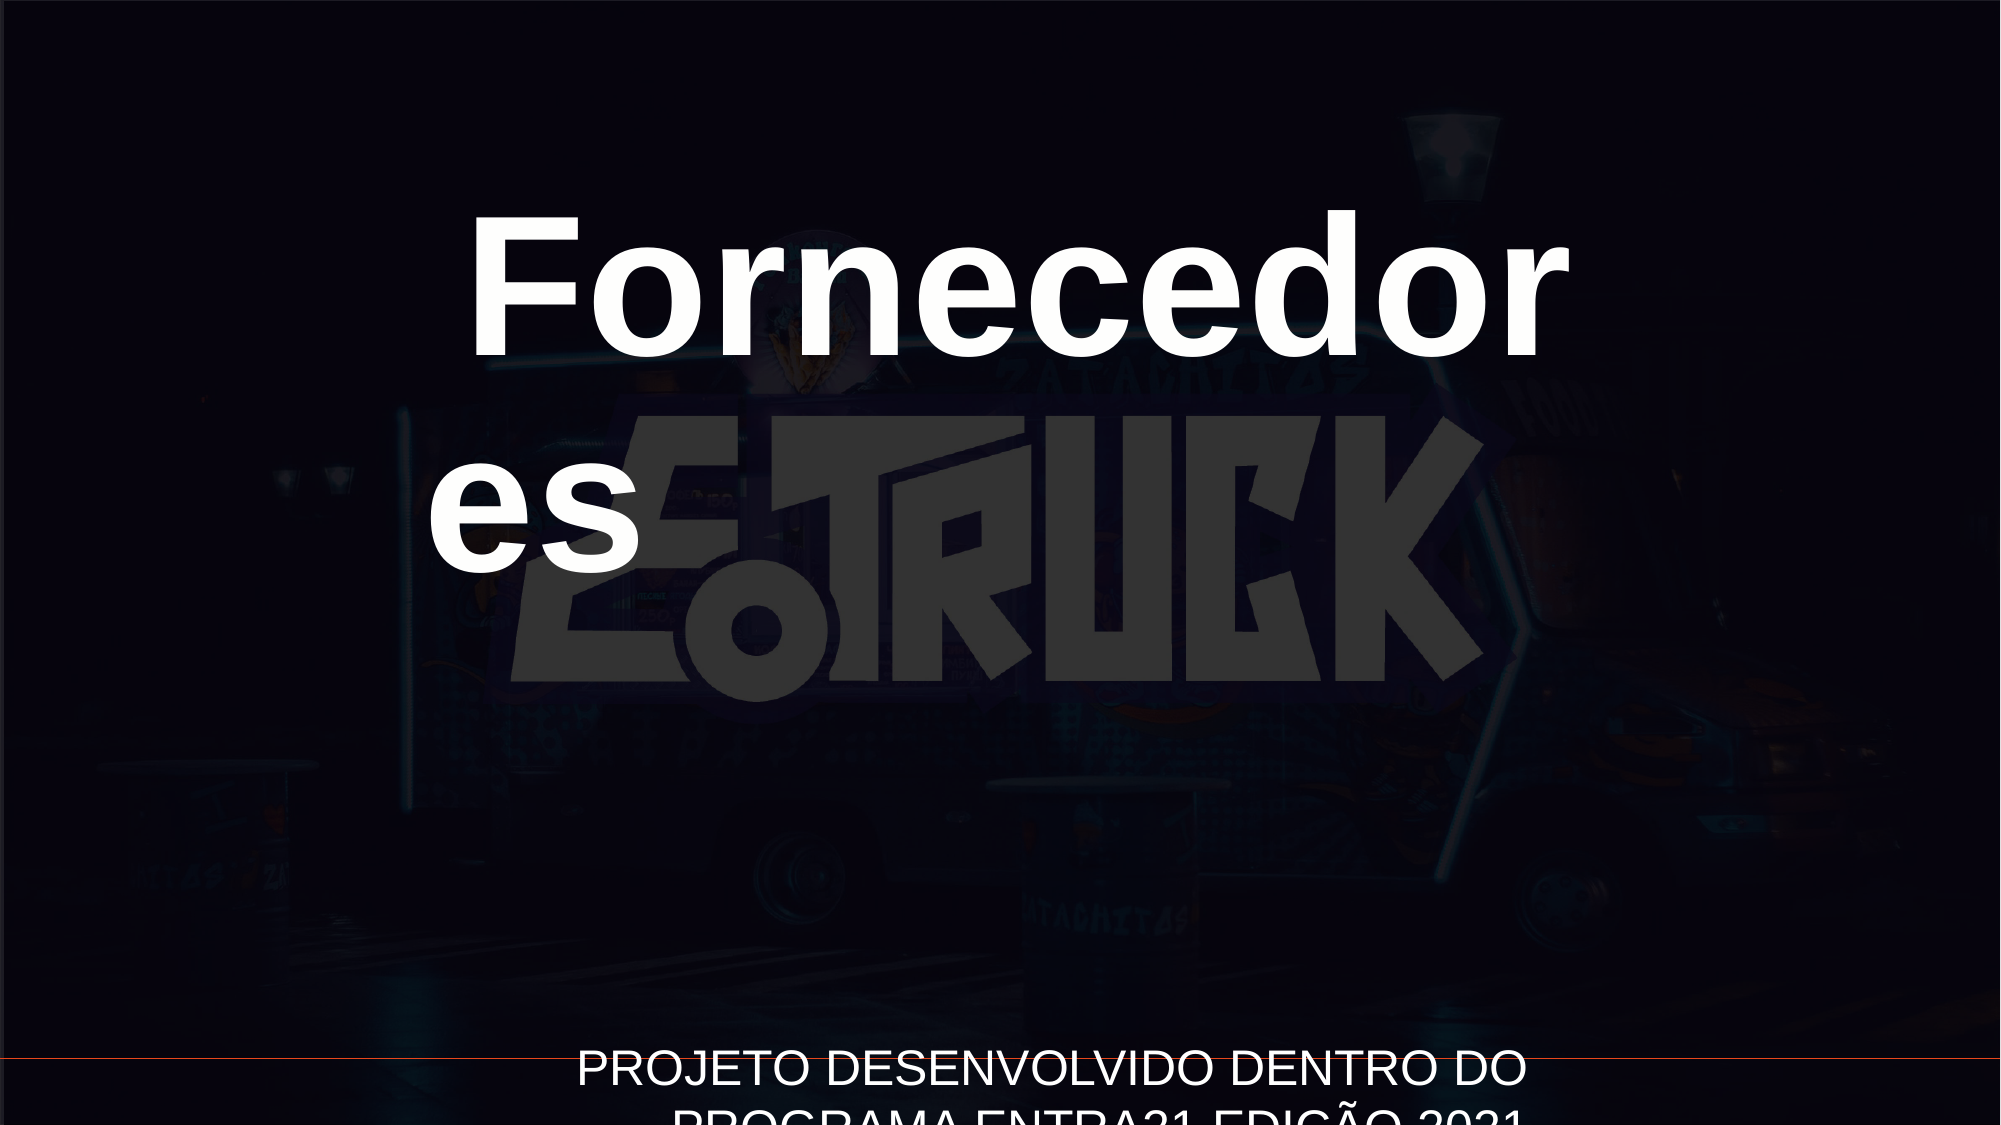

Fornecedores
PROJETO desenvolvido dentro do programa ENTRA21 edição 2021